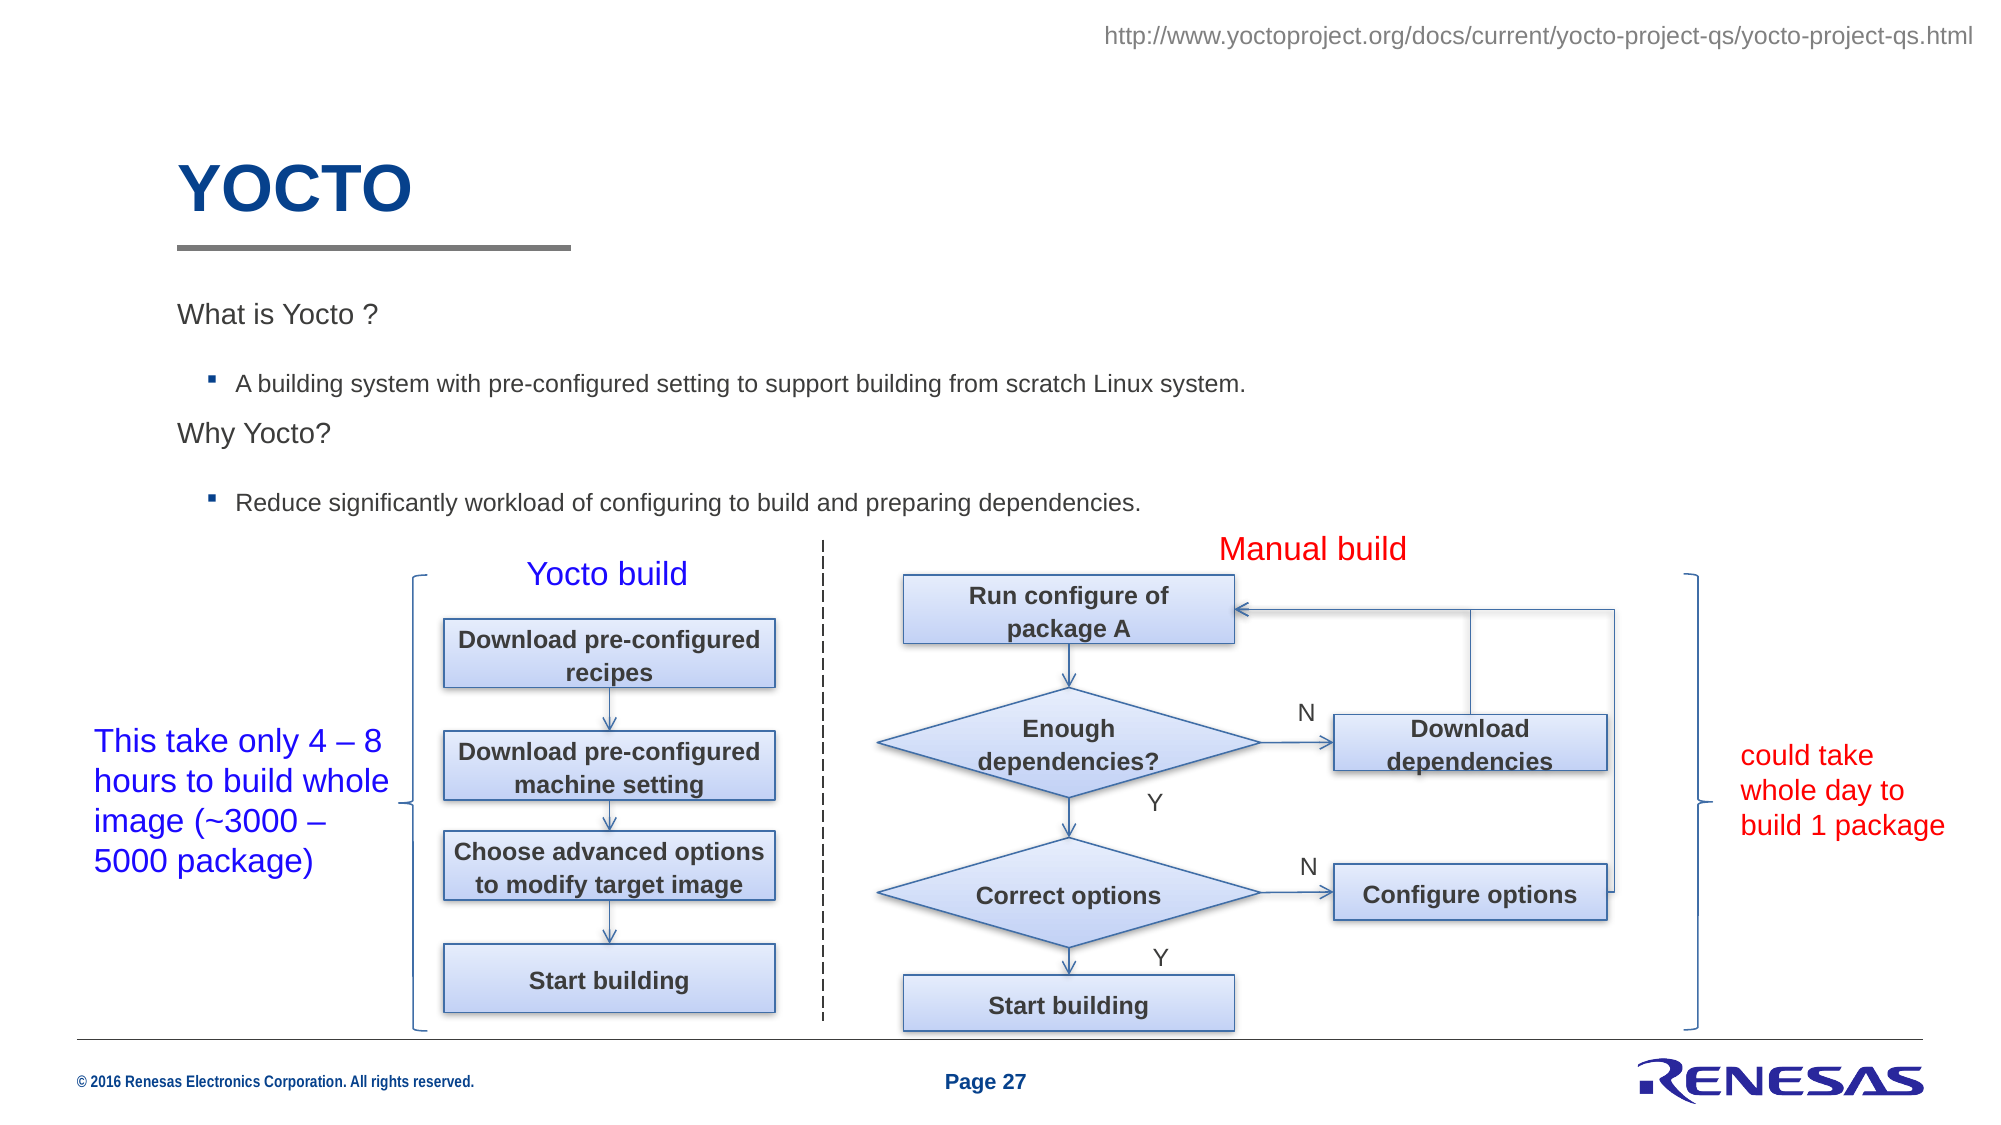

http://www.yoctoproject.org/docs/current/yocto-project-qs/yocto-project-qs.html
# Yocto
What is Yocto ?
A building system with pre-configured setting to support building from scratch Linux system.
Why Yocto?
Reduce significantly workload of configuring to build and preparing dependencies.

Manual build
Yocto build

Run configure of
package A
Download pre-configured recipes
Enough dependencies?
N
This take only 4 – 8 hours to build whole image (~3000 – 5000 package)
Download dependencies
could take whole day to build 1 package
Download pre-configured machine setting
Y
Choose advanced options to modify target image
Correct options
N
Configure options
Y
Start building
Start building
Page 27